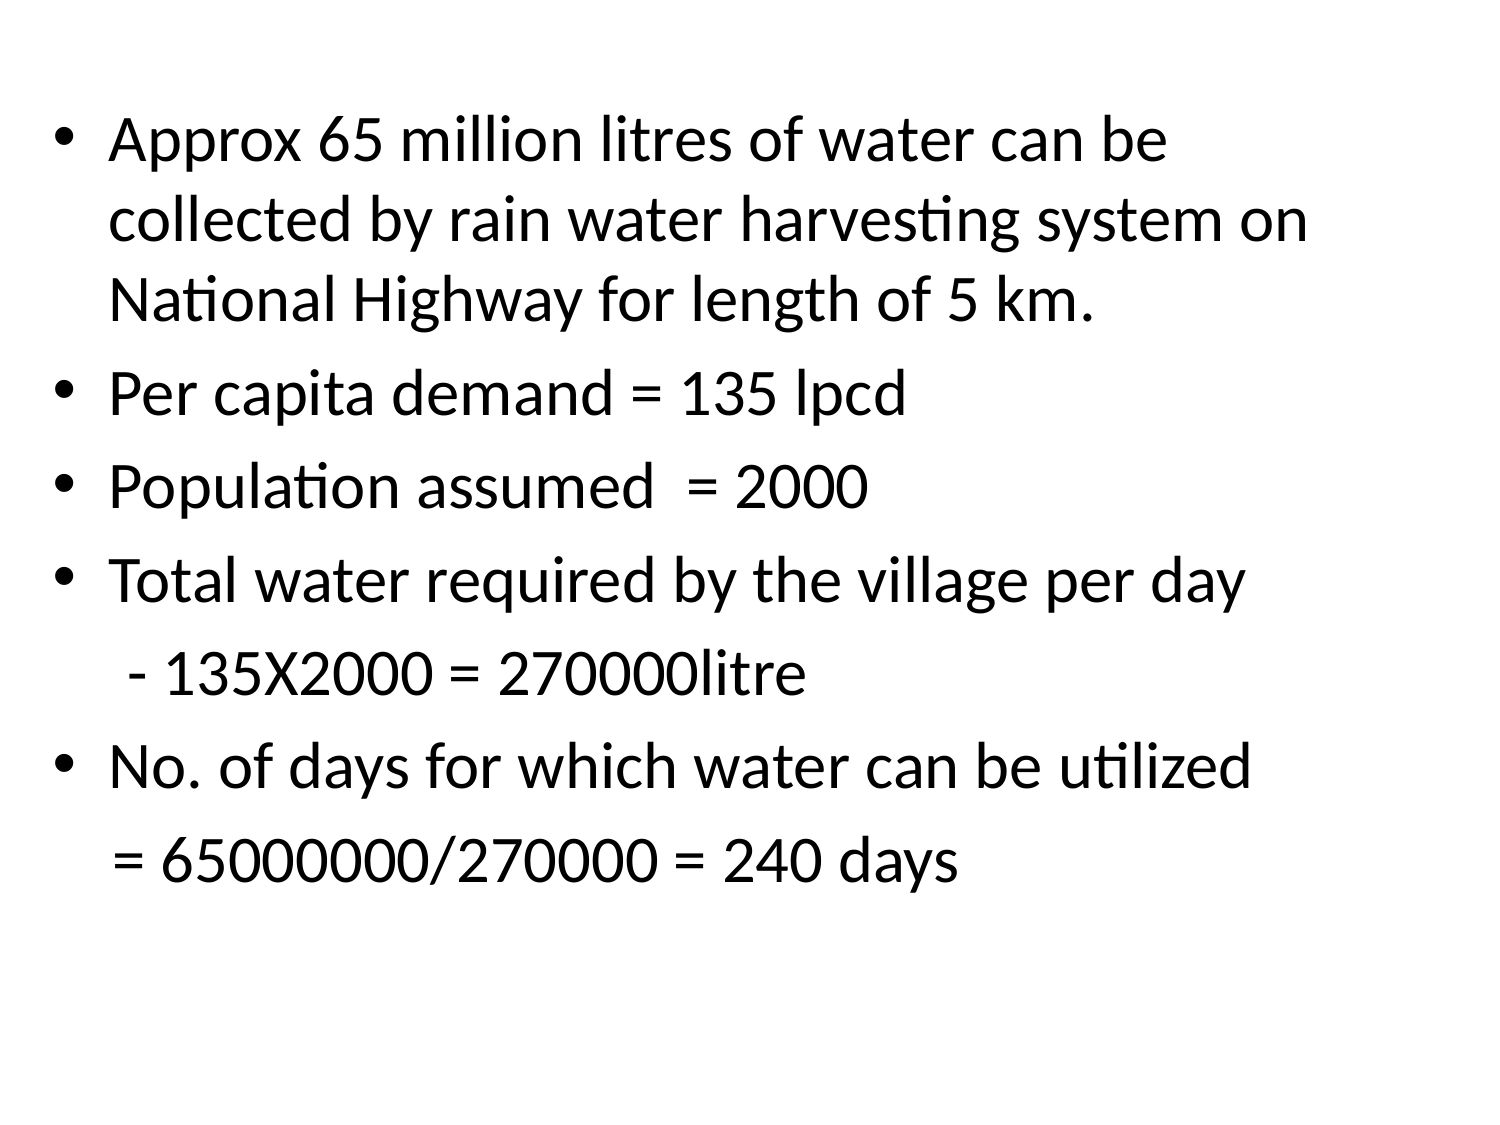

Approx 65 million litres of water can be collected by rain water harvesting system on National Highway for length of 5 km.
Per capita demand = 135 lpcd
Population assumed  = 2000
Total water required by the village per day
     - 135X2000 = 270000litre
No. of days for which water can be utilized
    = 65000000/270000 = 240 days